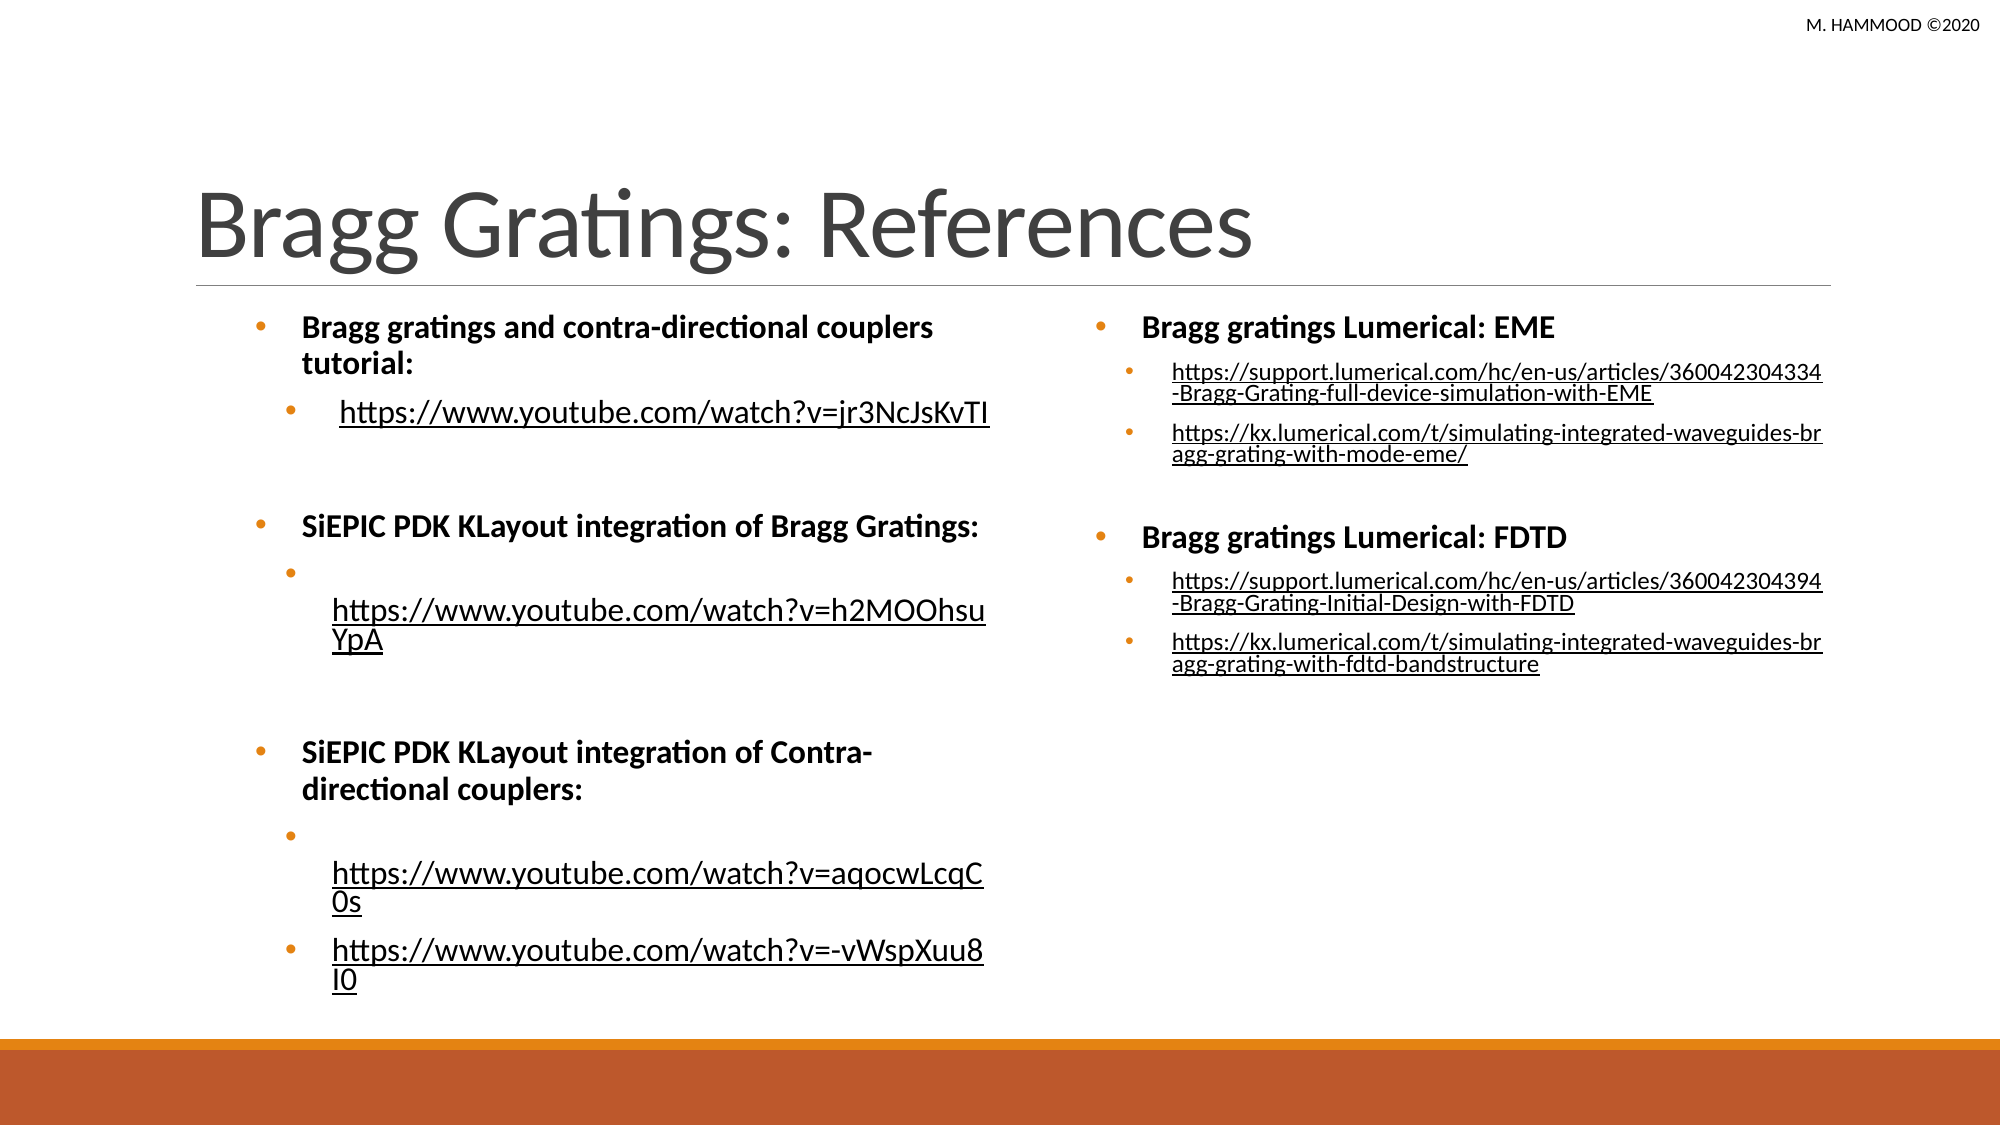

M. Hammood ©2020
# Bragg Gratings: References
Bragg gratings and contra-directional couplers tutorial:
 https://www.youtube.com/watch?v=jr3NcJsKvTI

SiEPIC PDK KLayout integration of Bragg Gratings:
 https://www.youtube.com/watch?v=h2MOOhsuYpA

SiEPIC PDK KLayout integration of Contra-directional couplers:
 https://www.youtube.com/watch?v=aqocwLcqC0s
https://www.youtube.com/watch?v=-vWspXuu8I0

Bragg gratings Lumerical: EME
https://support.lumerical.com/hc/en-us/articles/360042304334-Bragg-Grating-full-device-simulation-with-EME
https://kx.lumerical.com/t/simulating-integrated-waveguides-bragg-grating-with-mode-eme/

Bragg gratings Lumerical: FDTD
https://support.lumerical.com/hc/en-us/articles/360042304394-Bragg-Grating-Initial-Design-with-FDTD
https://kx.lumerical.com/t/simulating-integrated-waveguides-bragg-grating-with-fdtd-bandstructure